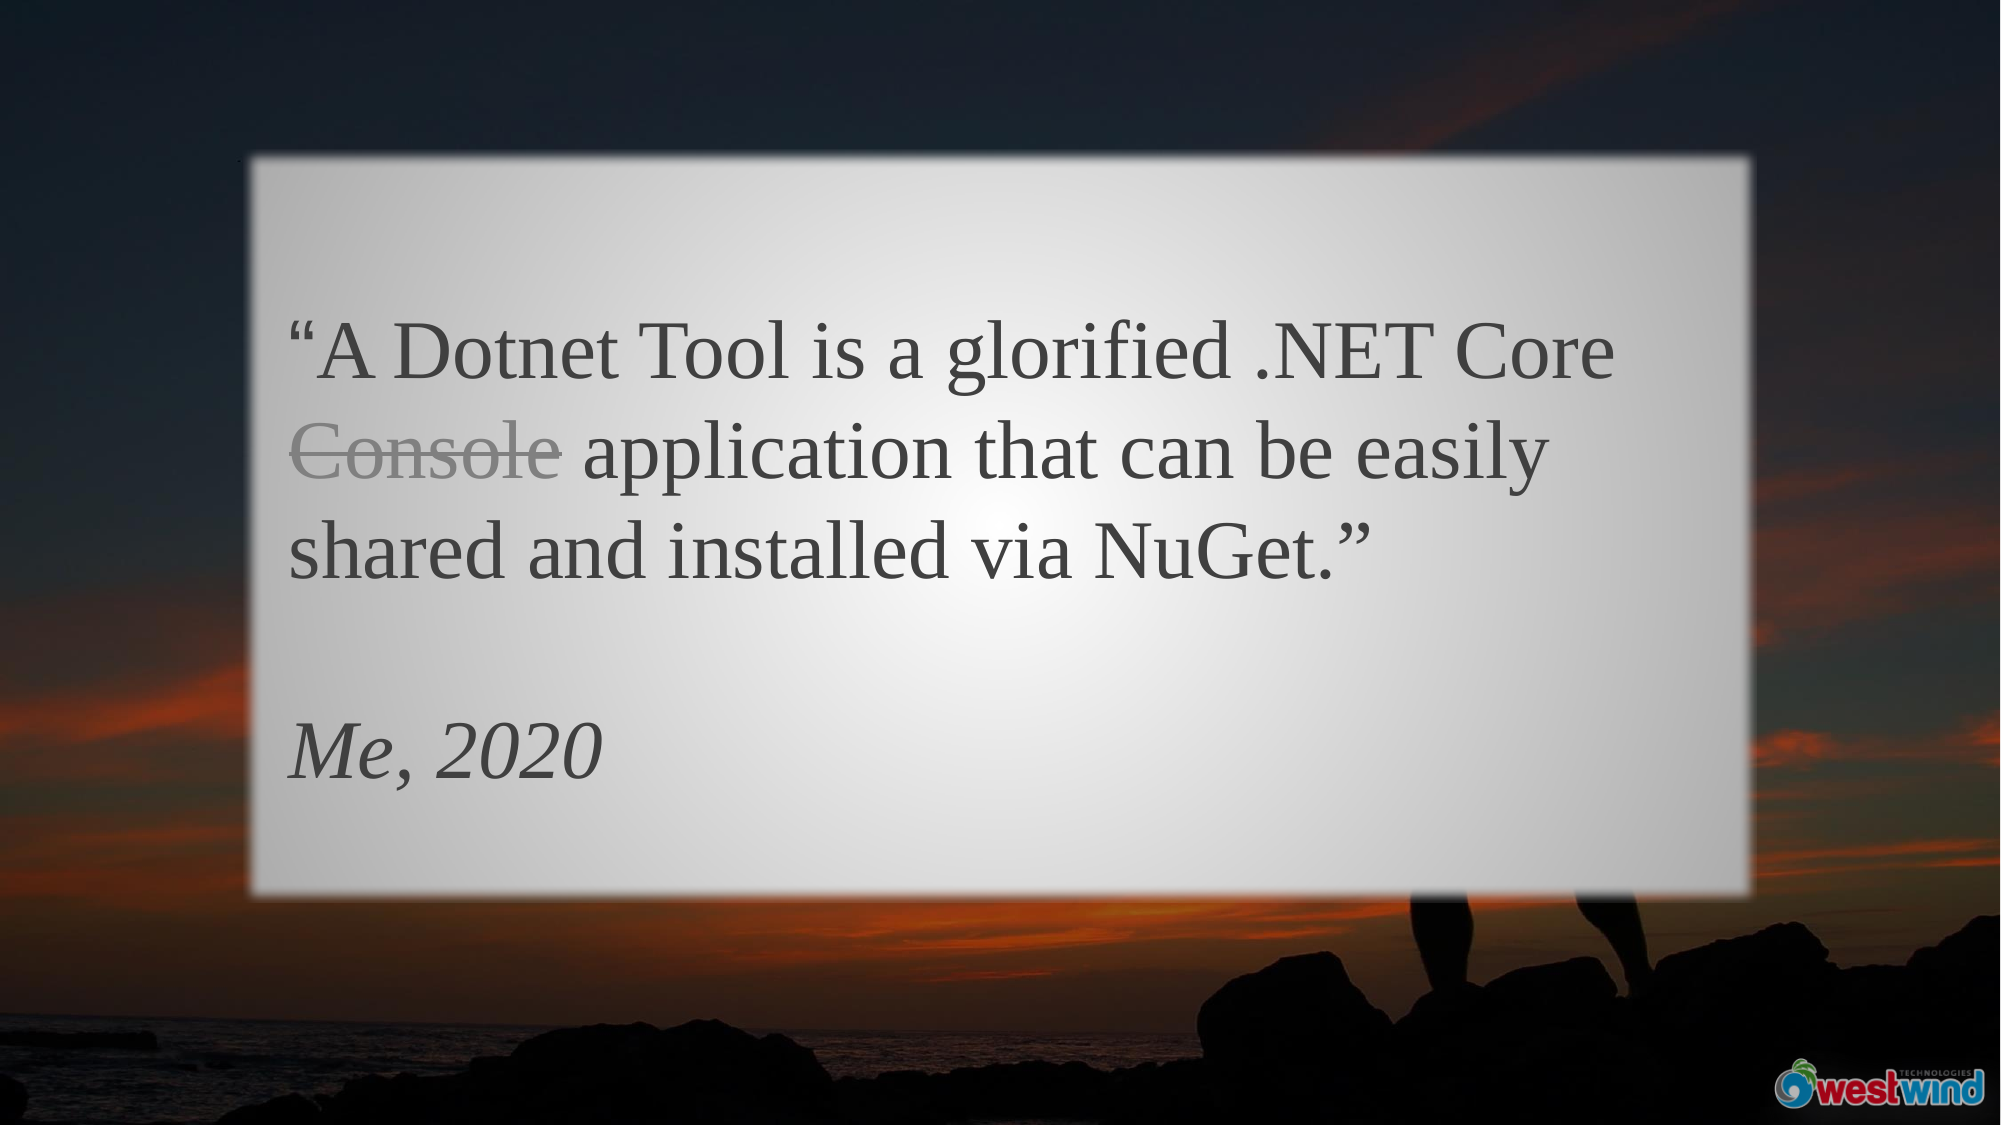

“A Dotnet Tool is a glorified .NET Core Console application that can be easily shared and installed via NuGet.”

Me, 2020